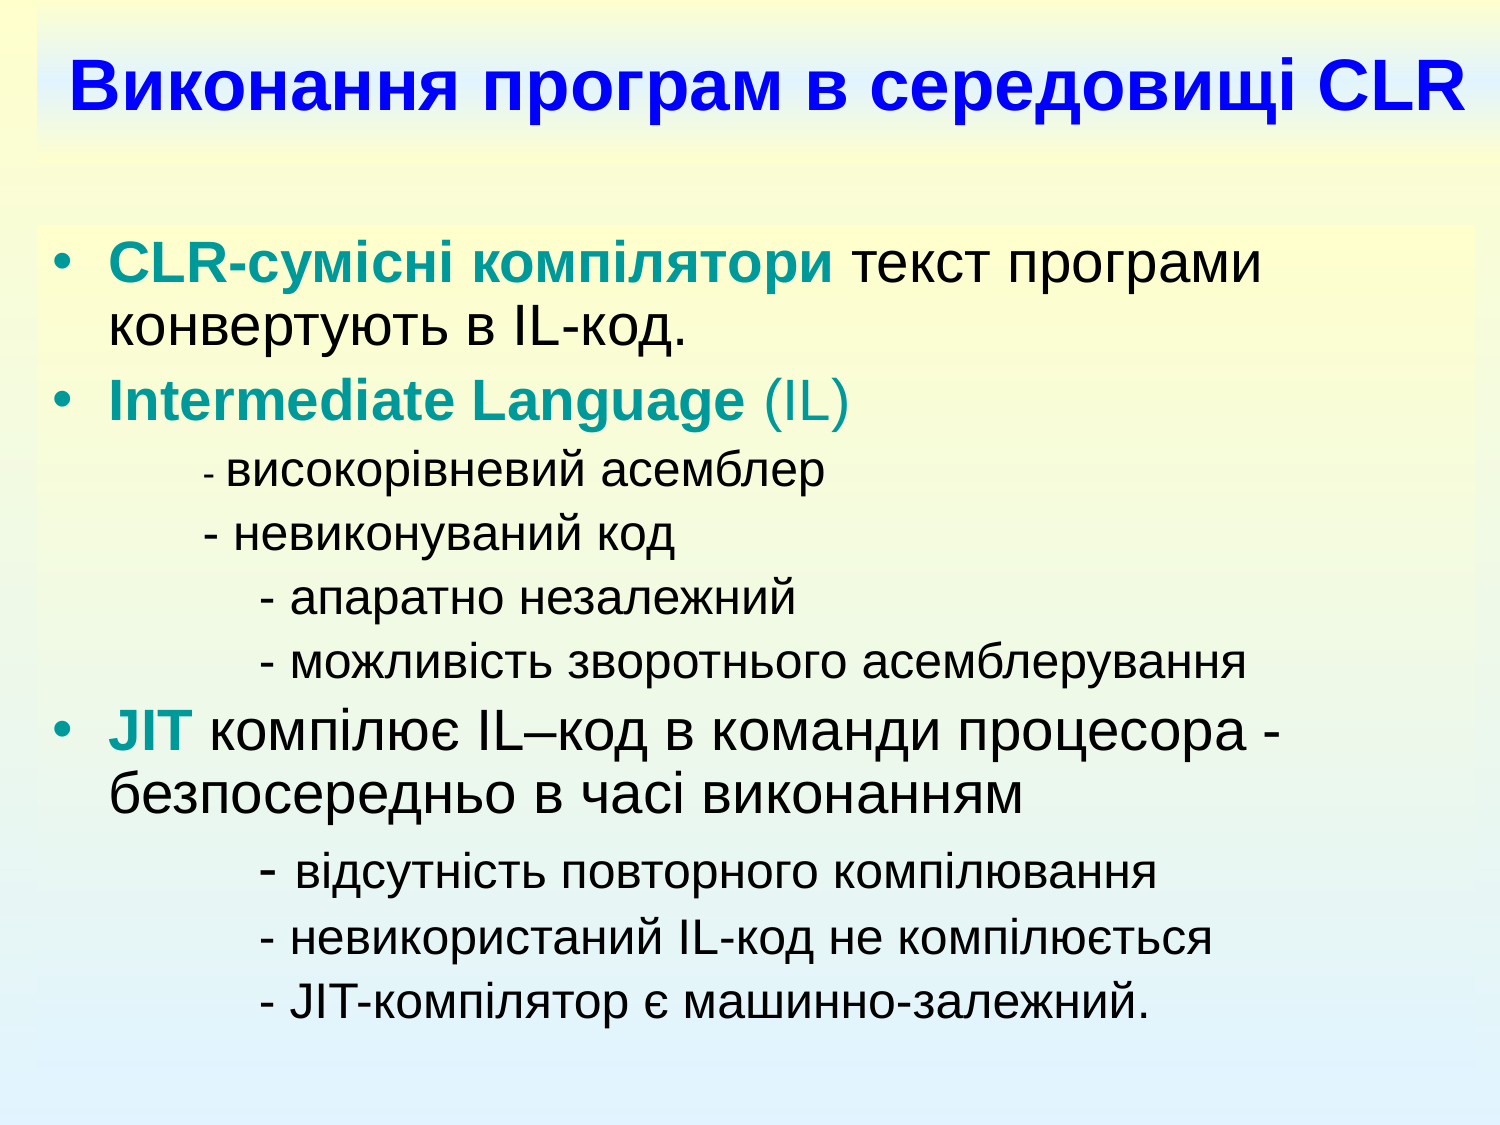

Виконання програм в середовищі CLR
# Виконання програм в середовищі CLR
CLR-сумісні компілятори текст програми конвертують в IL-код.
Intermediate Language (IL)
- високорівневий асемблер
- невиконуваний код
		- апаратно незалежний
		- можливість зворотнього асемблерування
JIT компілює IL–код в команди процесора - безпосередньо в часі виконанням
		- відсутність повторного компілювання
		- невикористаний IL-код не компілюється
		- JIT-компілятор є машинно-залежний.